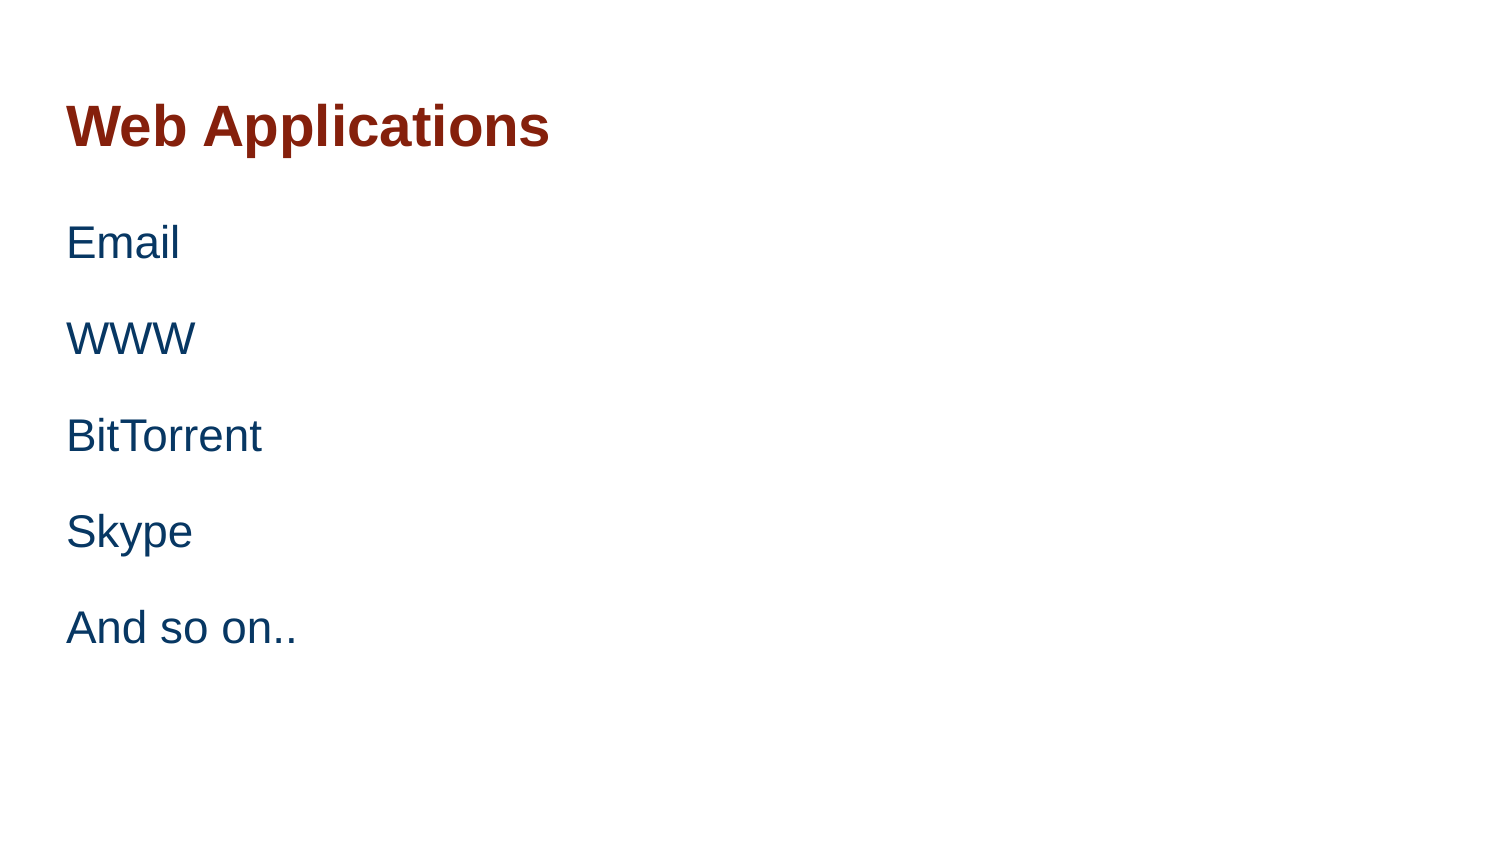

# Web Applications
Email
WWW
BitTorrent
Skype
And so on..